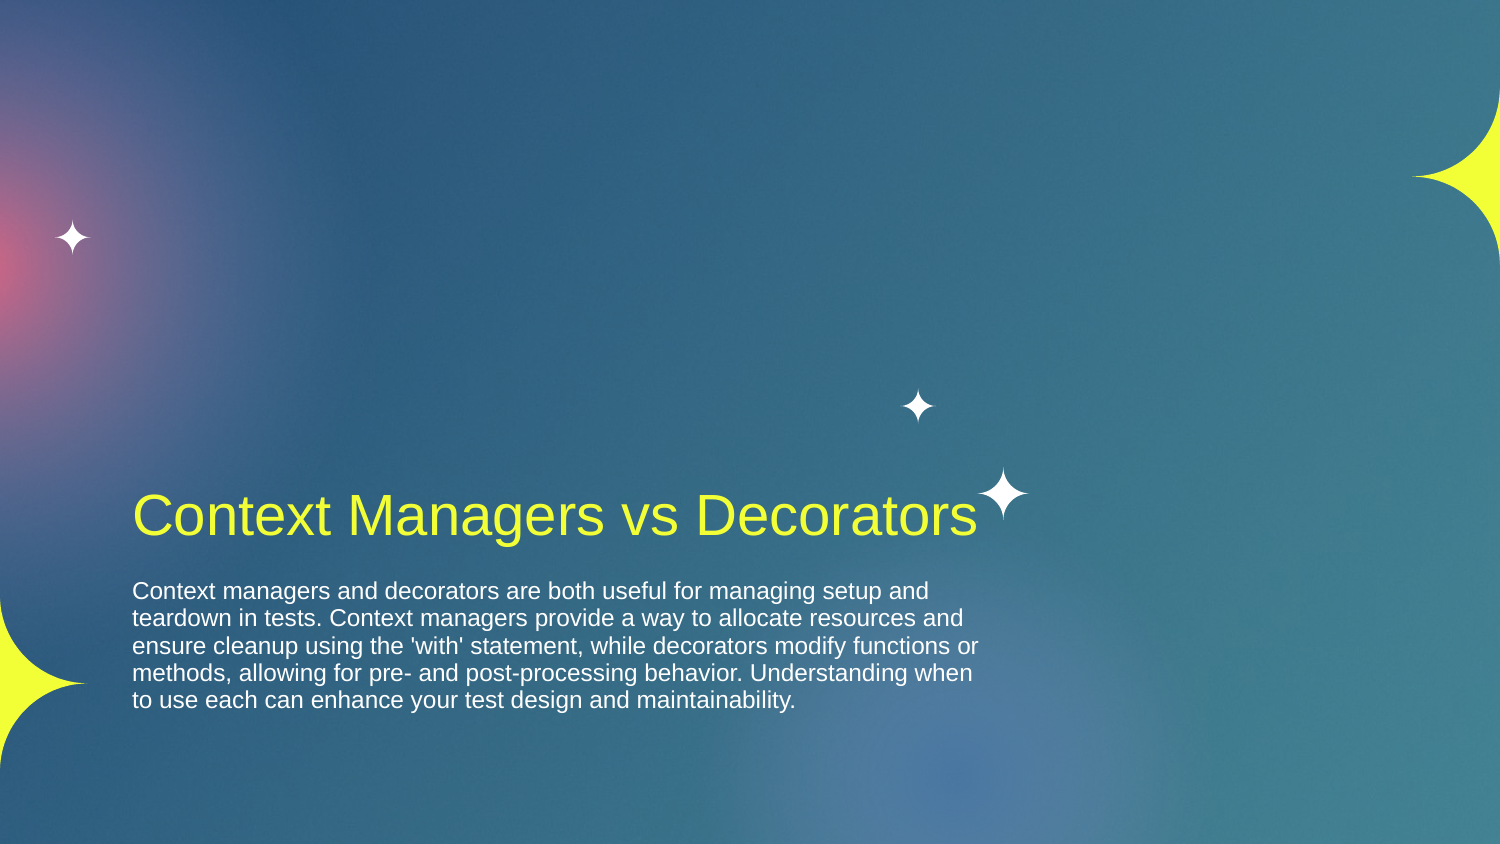

# Context Managers vs Decorators
Context managers and decorators are both useful for managing setup and teardown in tests. Context managers provide a way to allocate resources and ensure cleanup using the 'with' statement, while decorators modify functions or methods, allowing for pre- and post-processing behavior. Understanding when to use each can enhance your test design and maintainability.